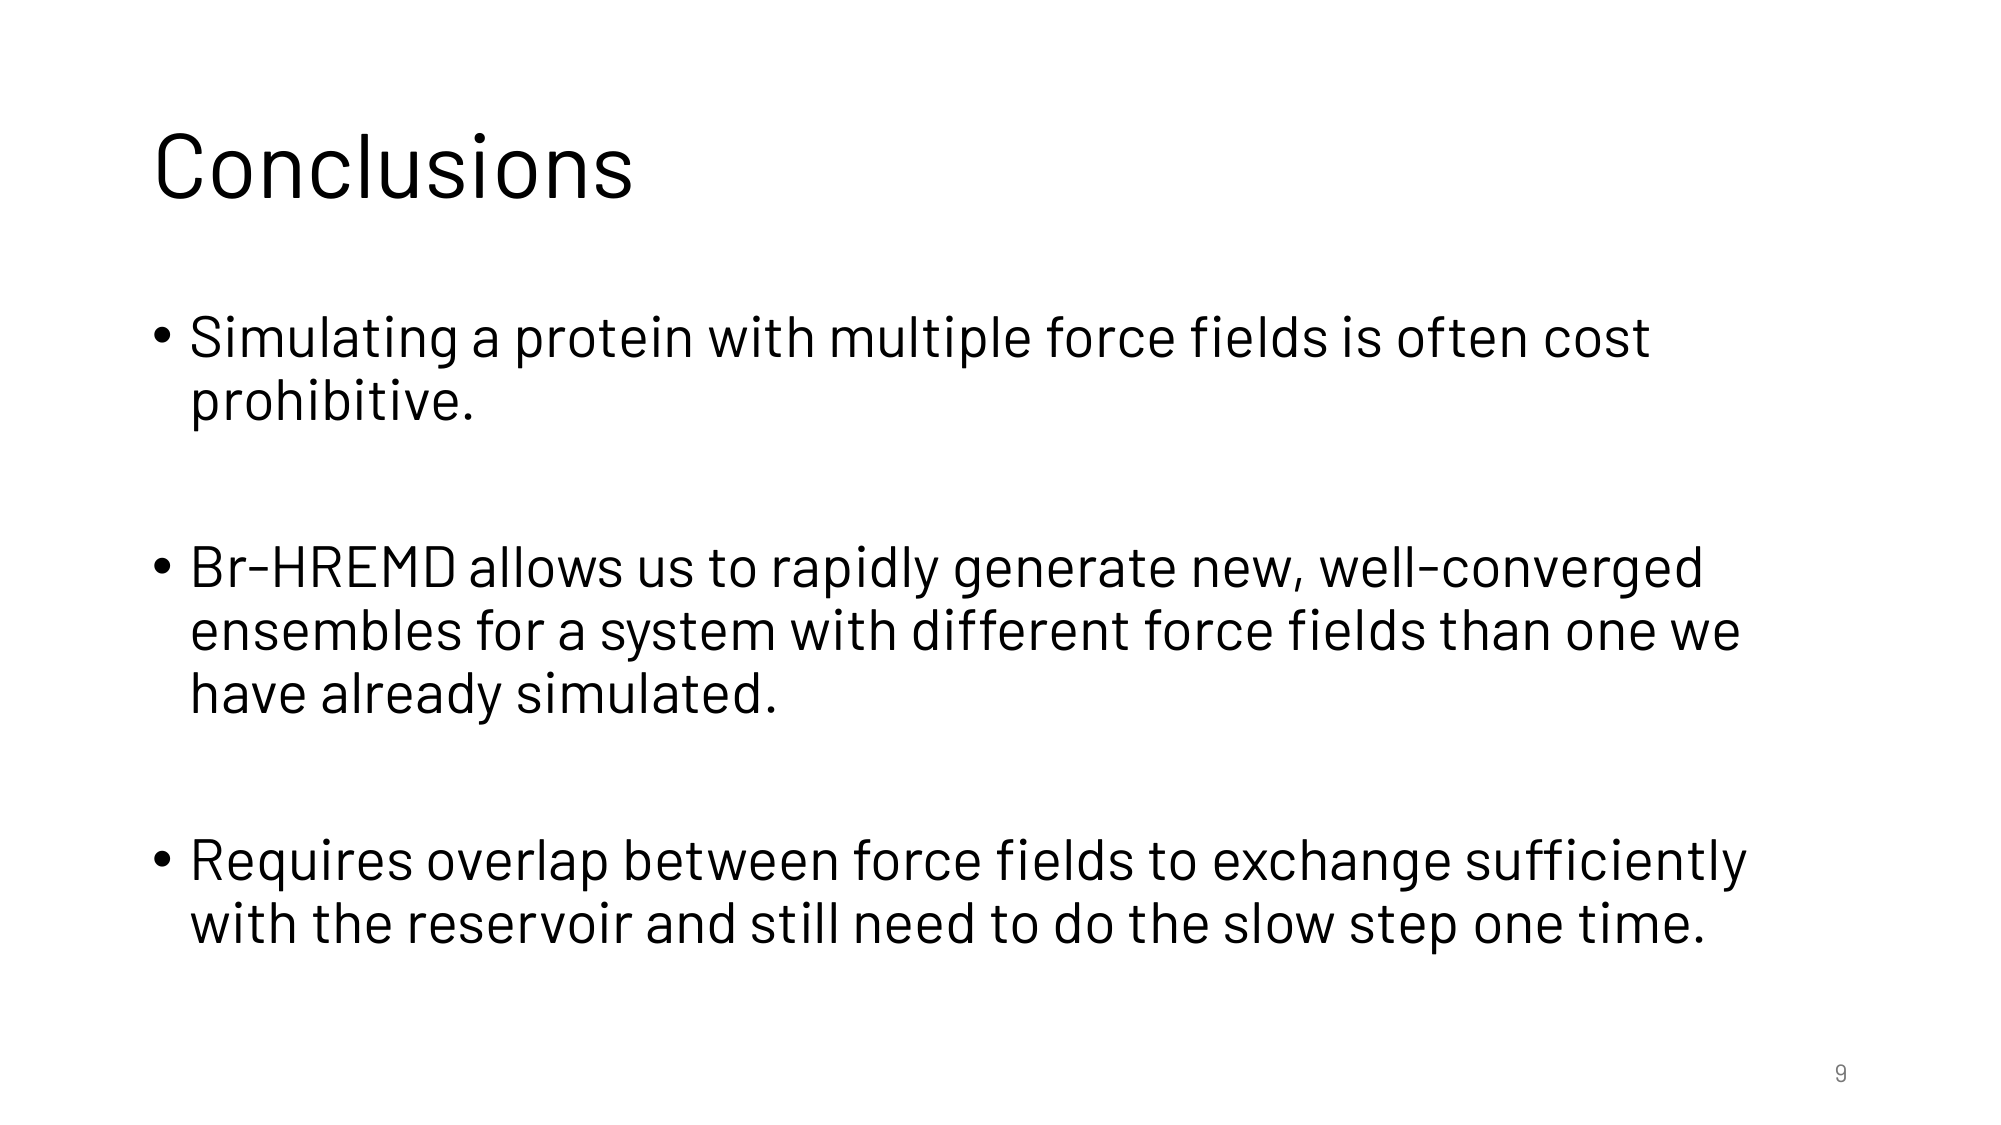

# Conclusions
Simulating a protein with multiple force fields is often cost prohibitive.

Br-HREMD allows us to rapidly generate new, well-converged ensembles for a system with different force fields than one we have already simulated.

Requires overlap between force fields to exchange sufficiently with the reservoir and still need to do the slow step one time.

9